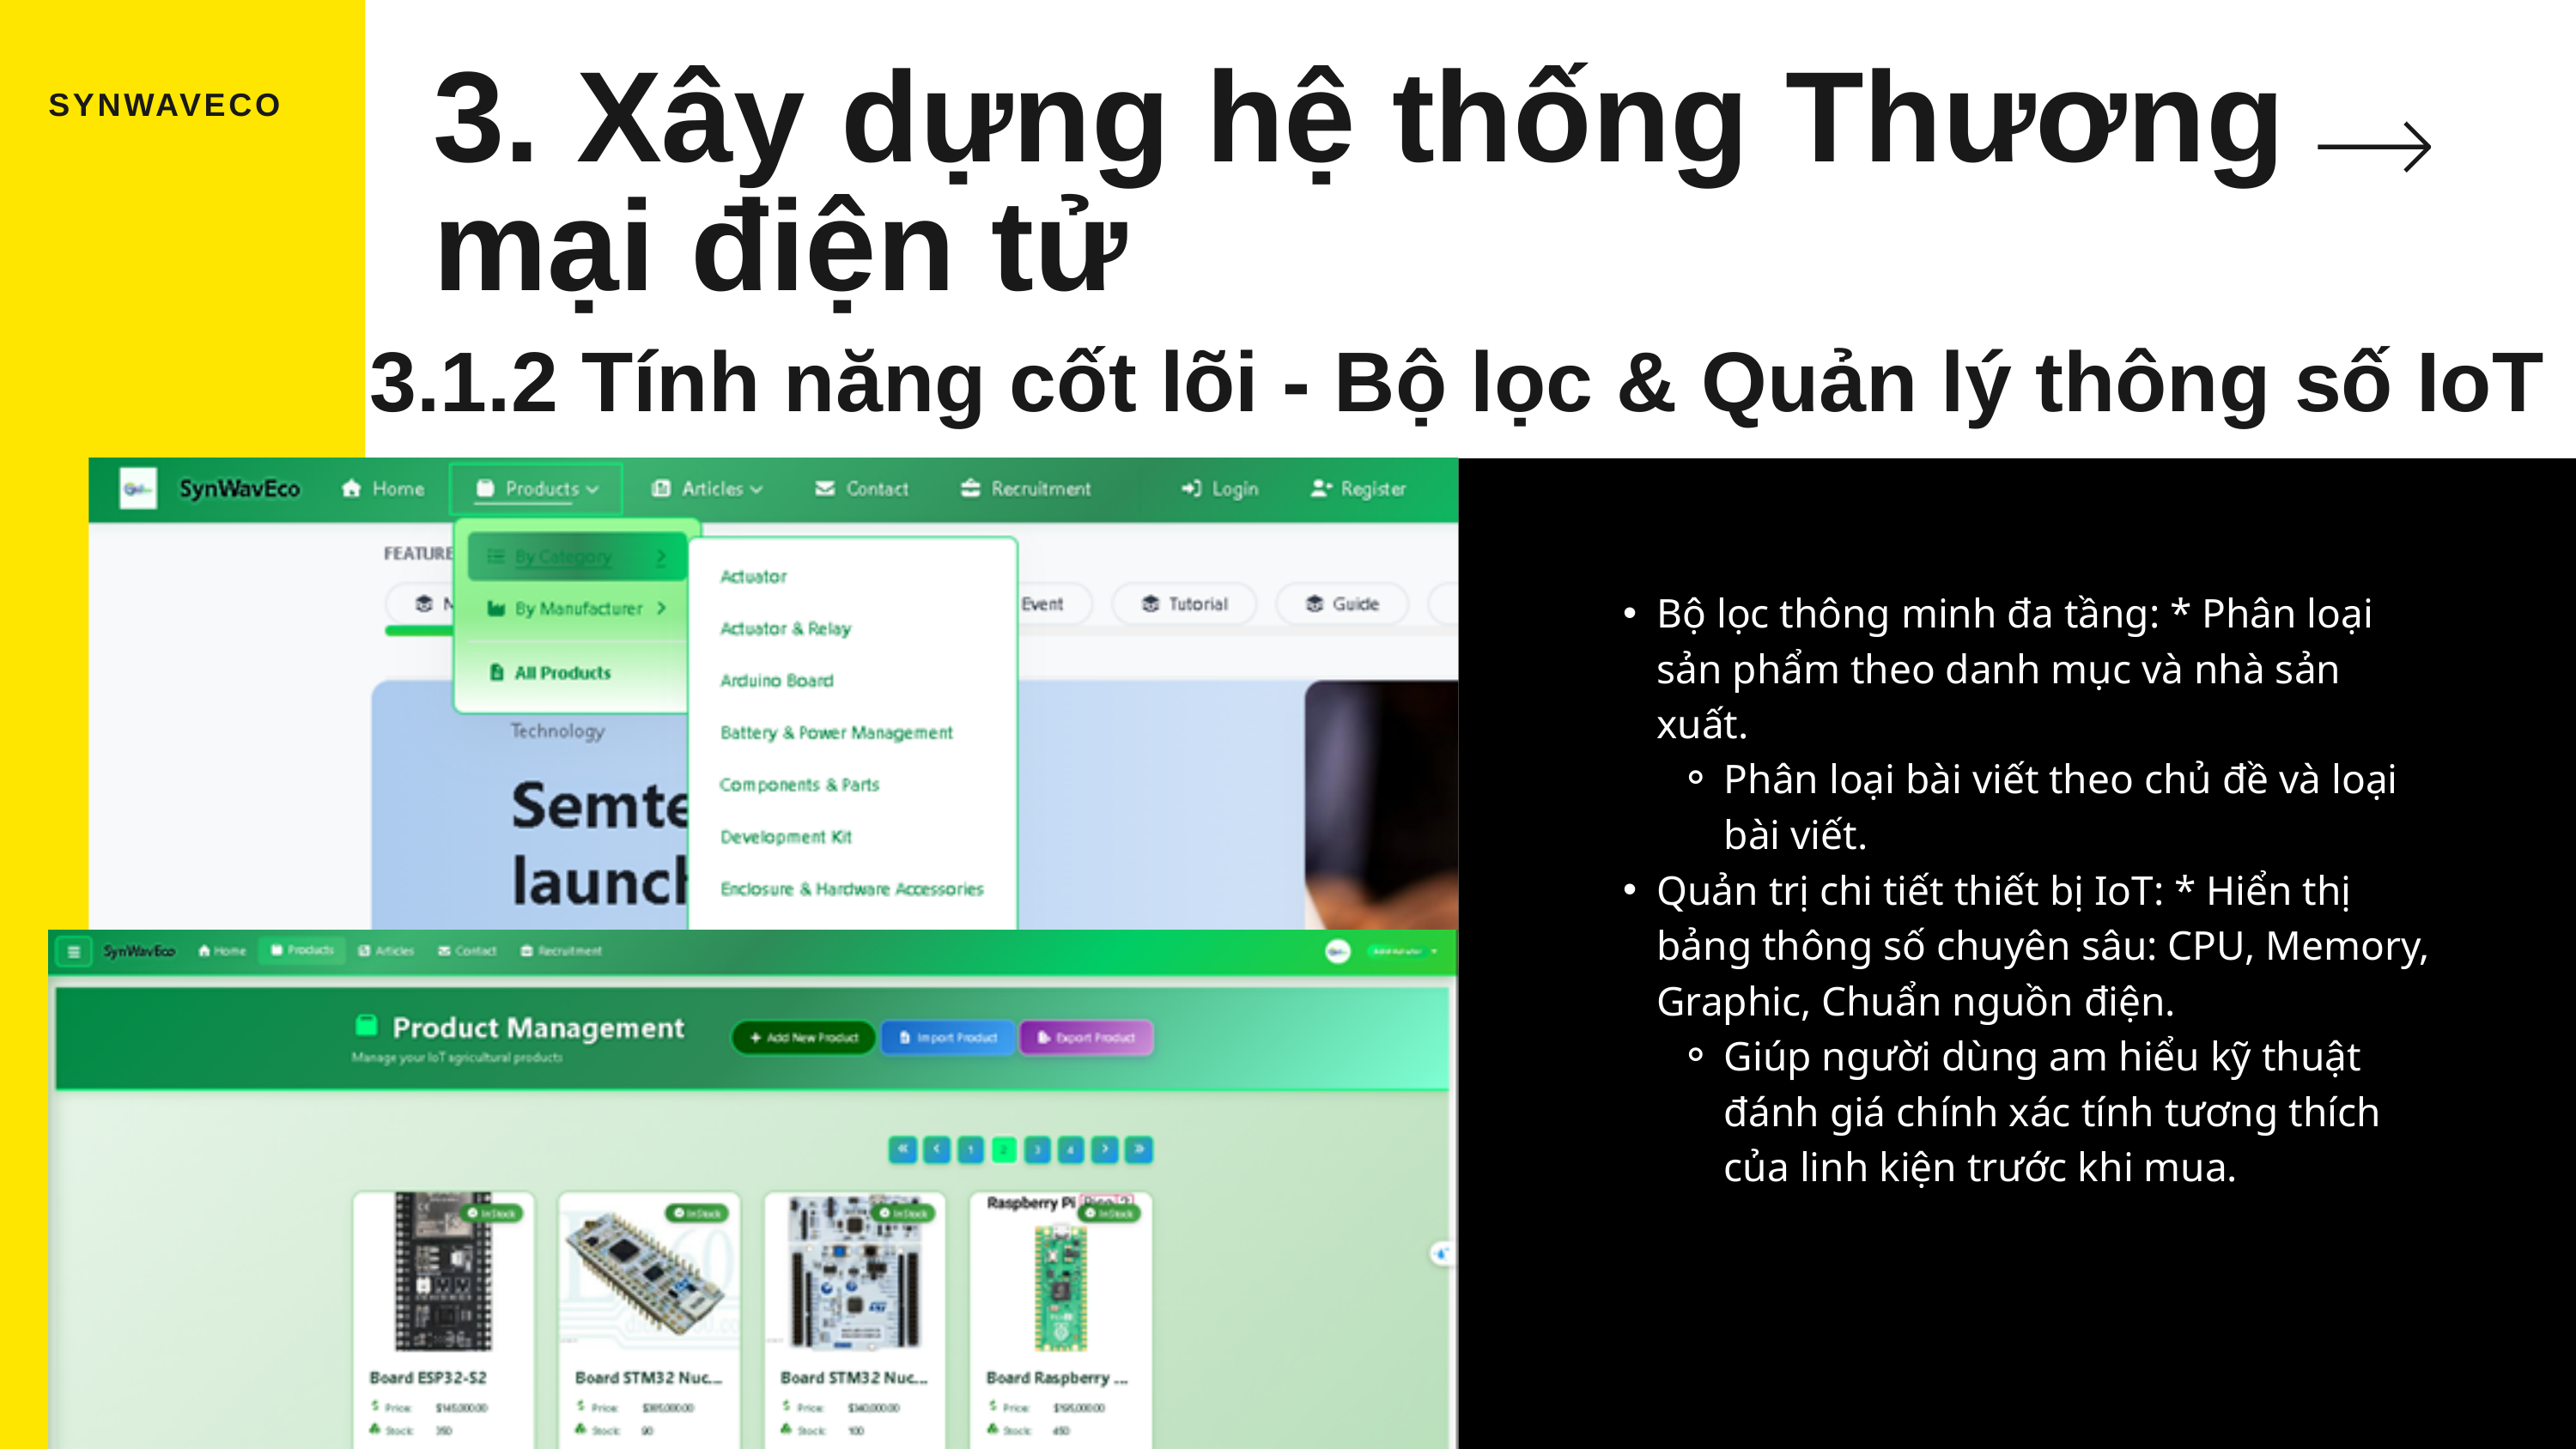

3. Xây dựng hệ thống Thương mại điện tử
SYNWAVECO

3.1.2 Tính năng cốt lõi - Bộ lọc & Quản lý thông số IoT

Bộ lọc thông minh đa tầng: * Phân loại sản phẩm theo danh mục và nhà sản xuất.
Phân loại bài viết theo chủ đề và loại bài viết.
Quản trị chi tiết thiết bị IoT: * Hiển thị bảng thông số chuyên sâu: CPU, Memory, Graphic, Chuẩn nguồn điện.
Giúp người dùng am hiểu kỹ thuật đánh giá chính xác tính tương thích của linh kiện trước khi mua.